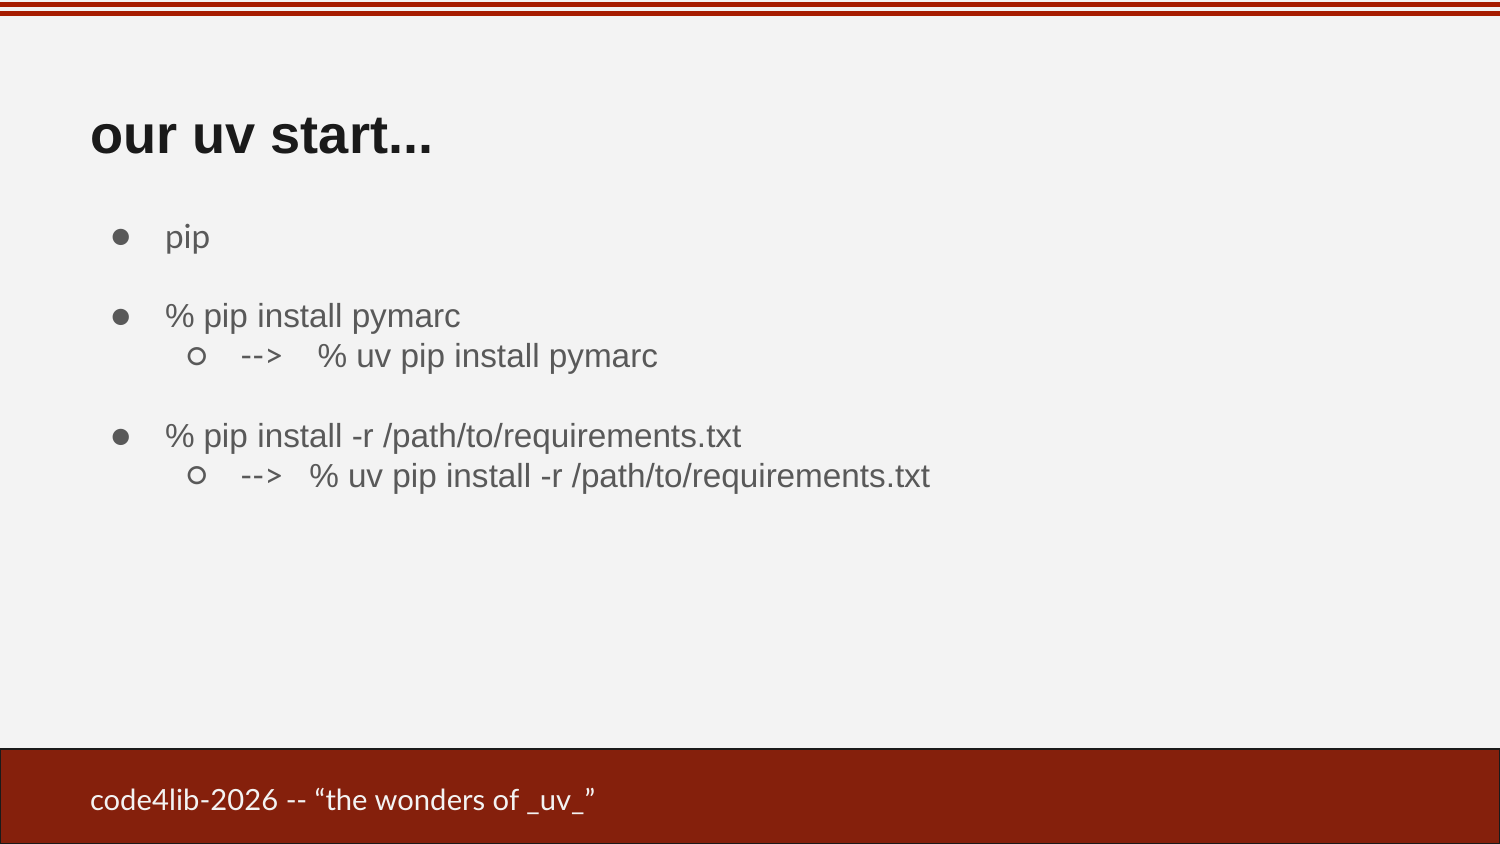

# our uv start...
pip

% pip install pymarc
-->    % uv pip install pymarc

% pip install -r /path/to/requirements.txt
-->   % uv pip install -r /path/to/requirements.txt